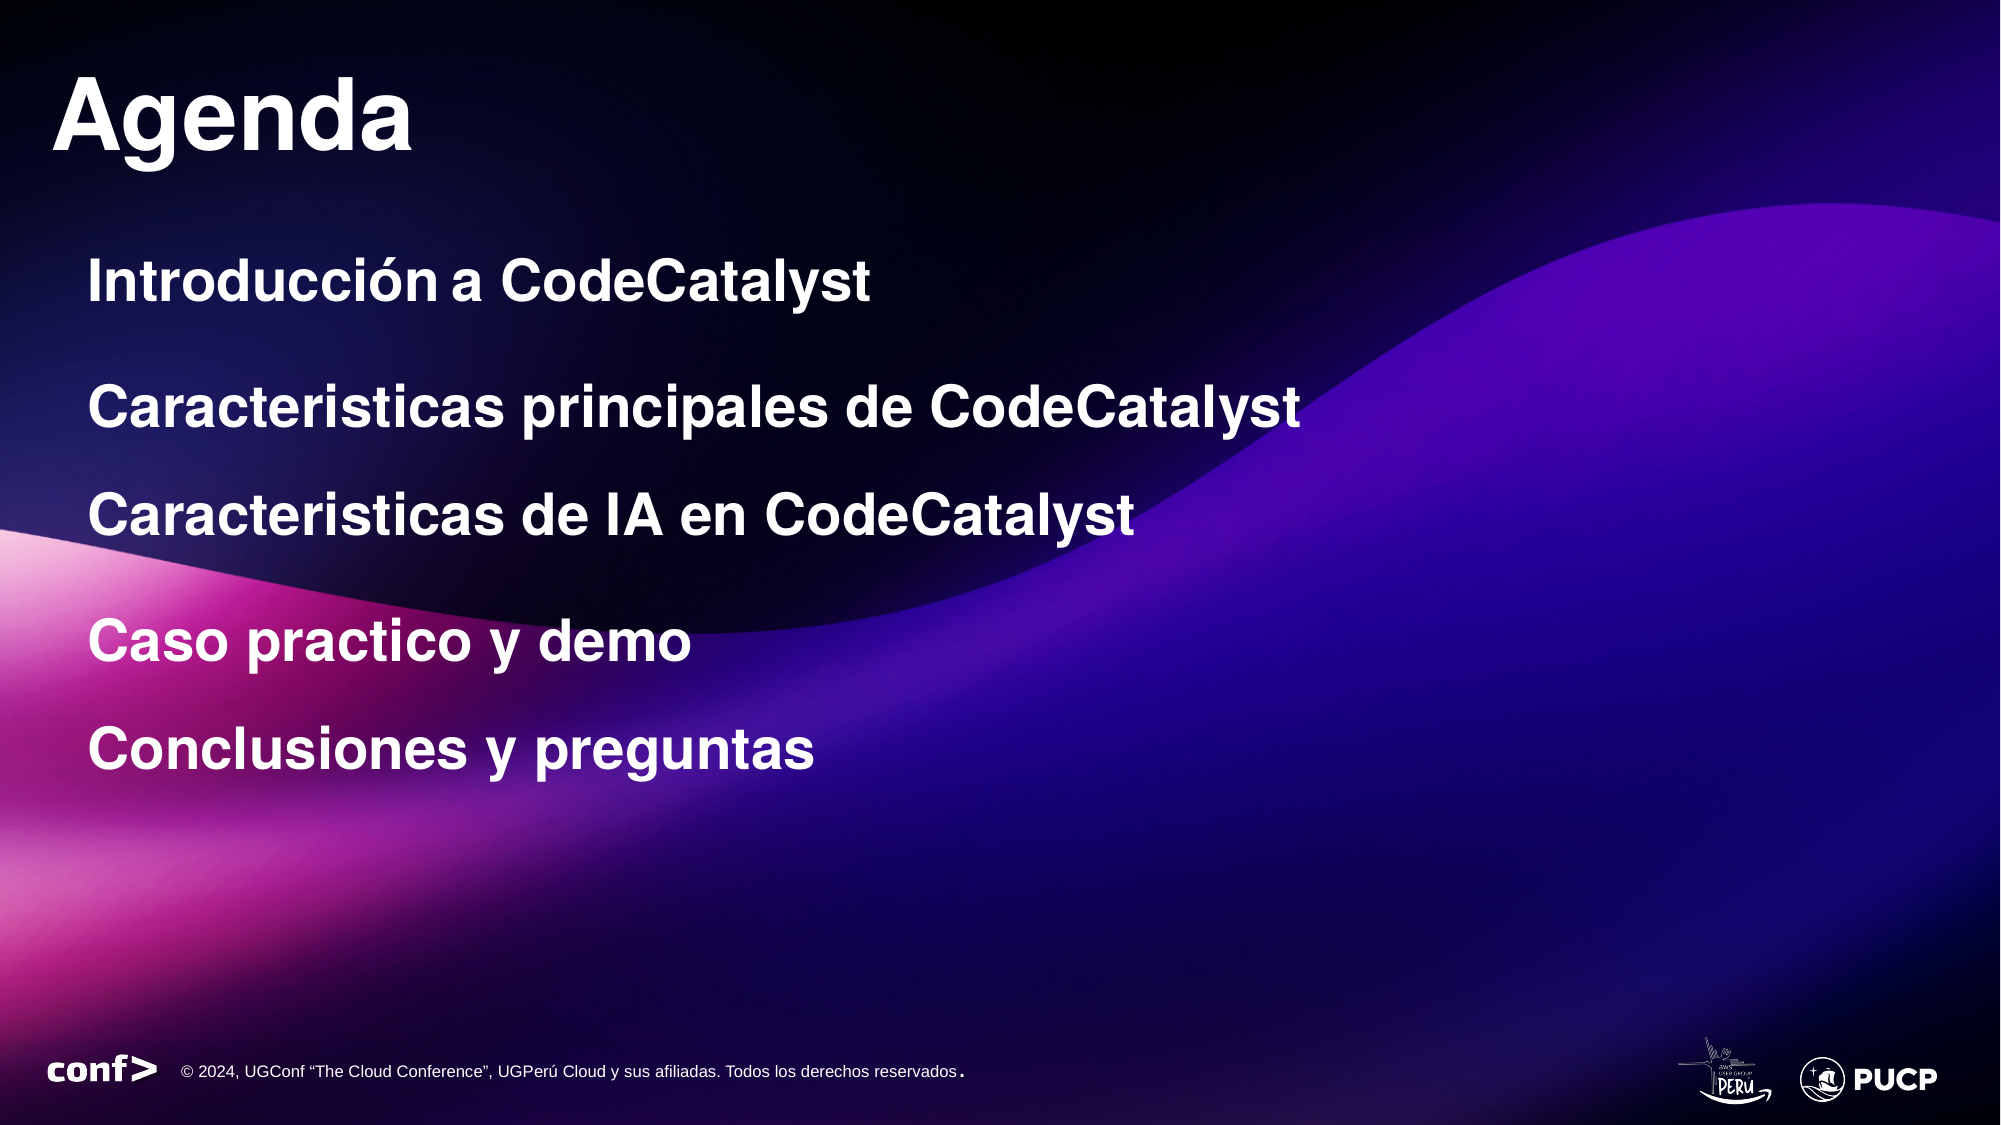

# Agenda
Introducción a CodeCatalyst

Caracteristicas principales de CodeCatalyst

Caracteristicas de IA en CodeCatalyst

Caso practico y demo

Conclusiones y preguntas